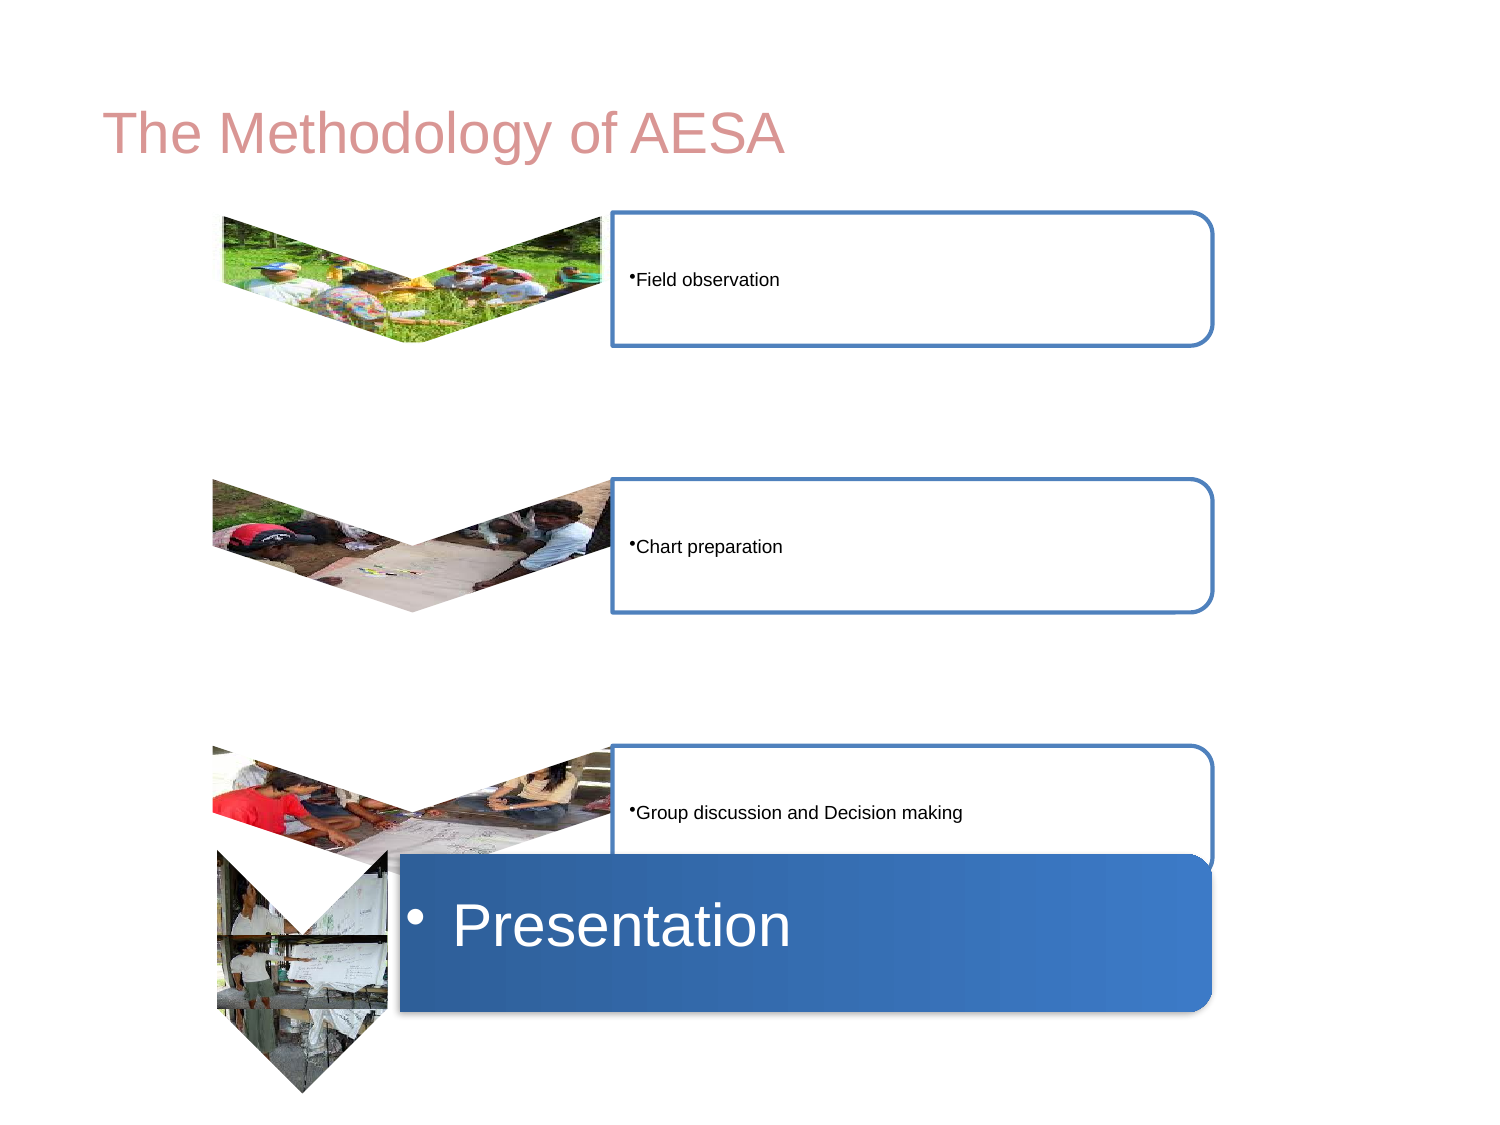

The Methodology of AESA
Field observation
Chart preparation
Group discussion and Decision making

Presentation